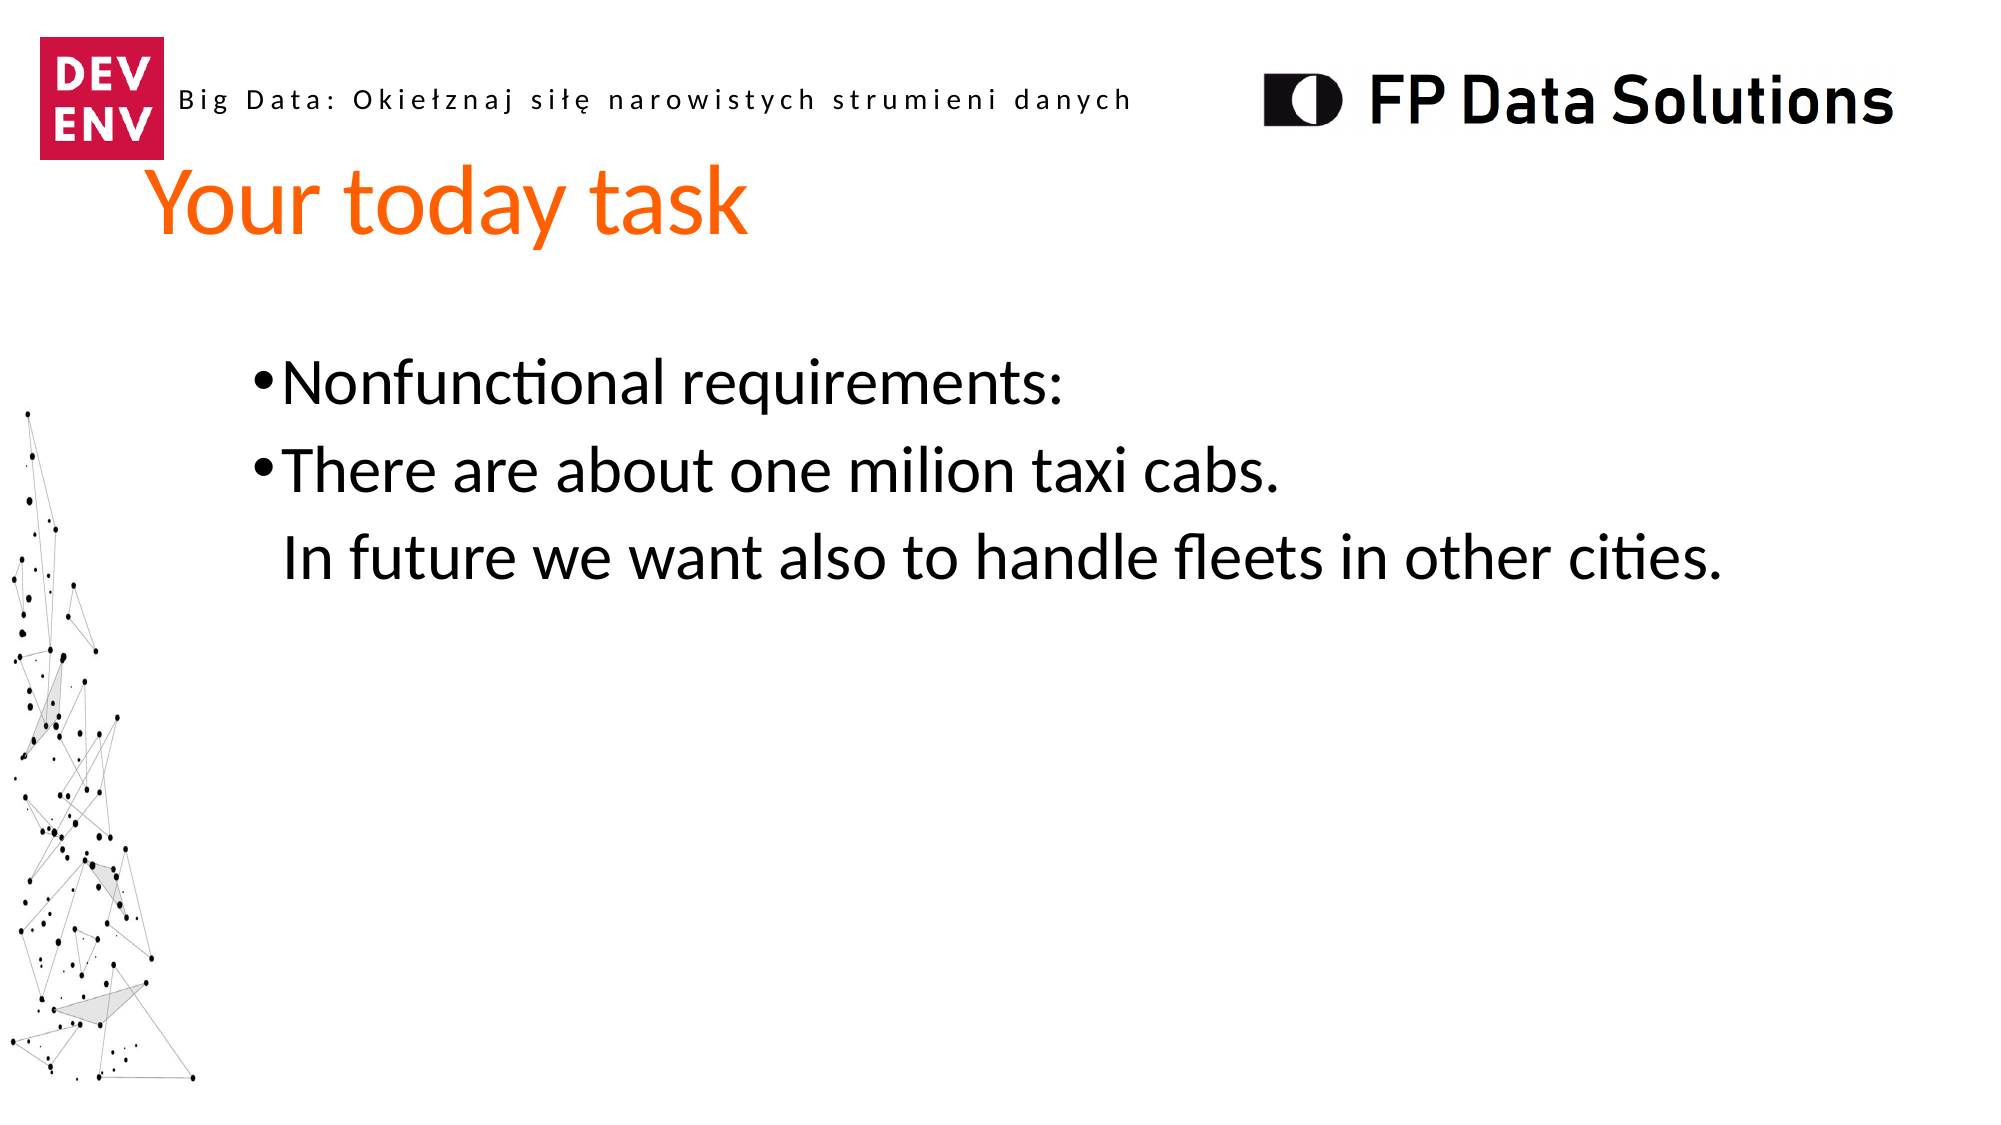

Your today task
Nonfunctional requirements:
There are about one milion taxi cabs.
  In future we want also to handle fleets in other cities.